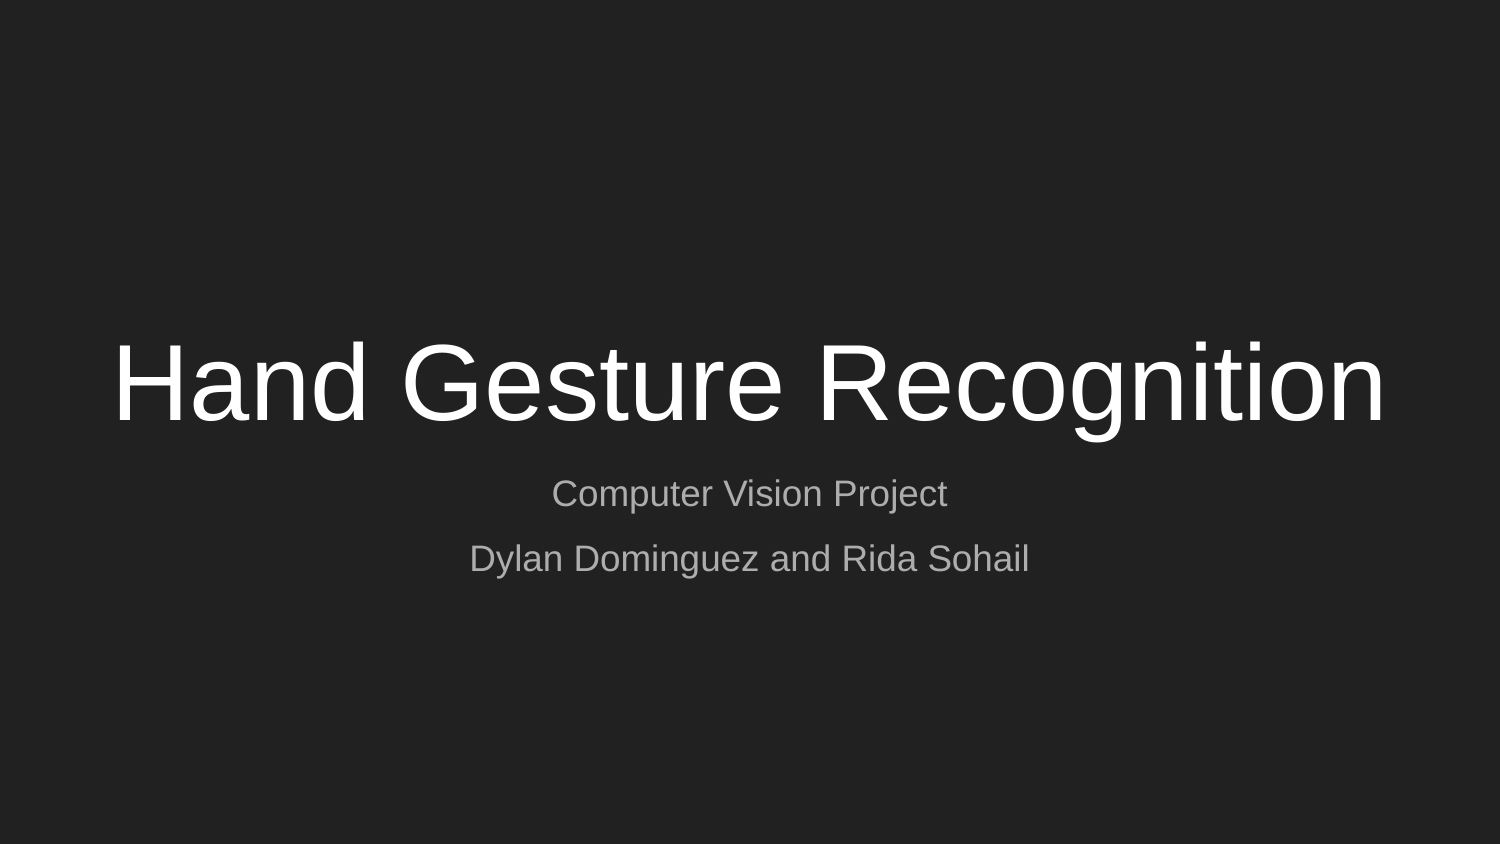

# Hand Gesture Recognition
Computer Vision Project
Dylan Dominguez and Rida Sohail